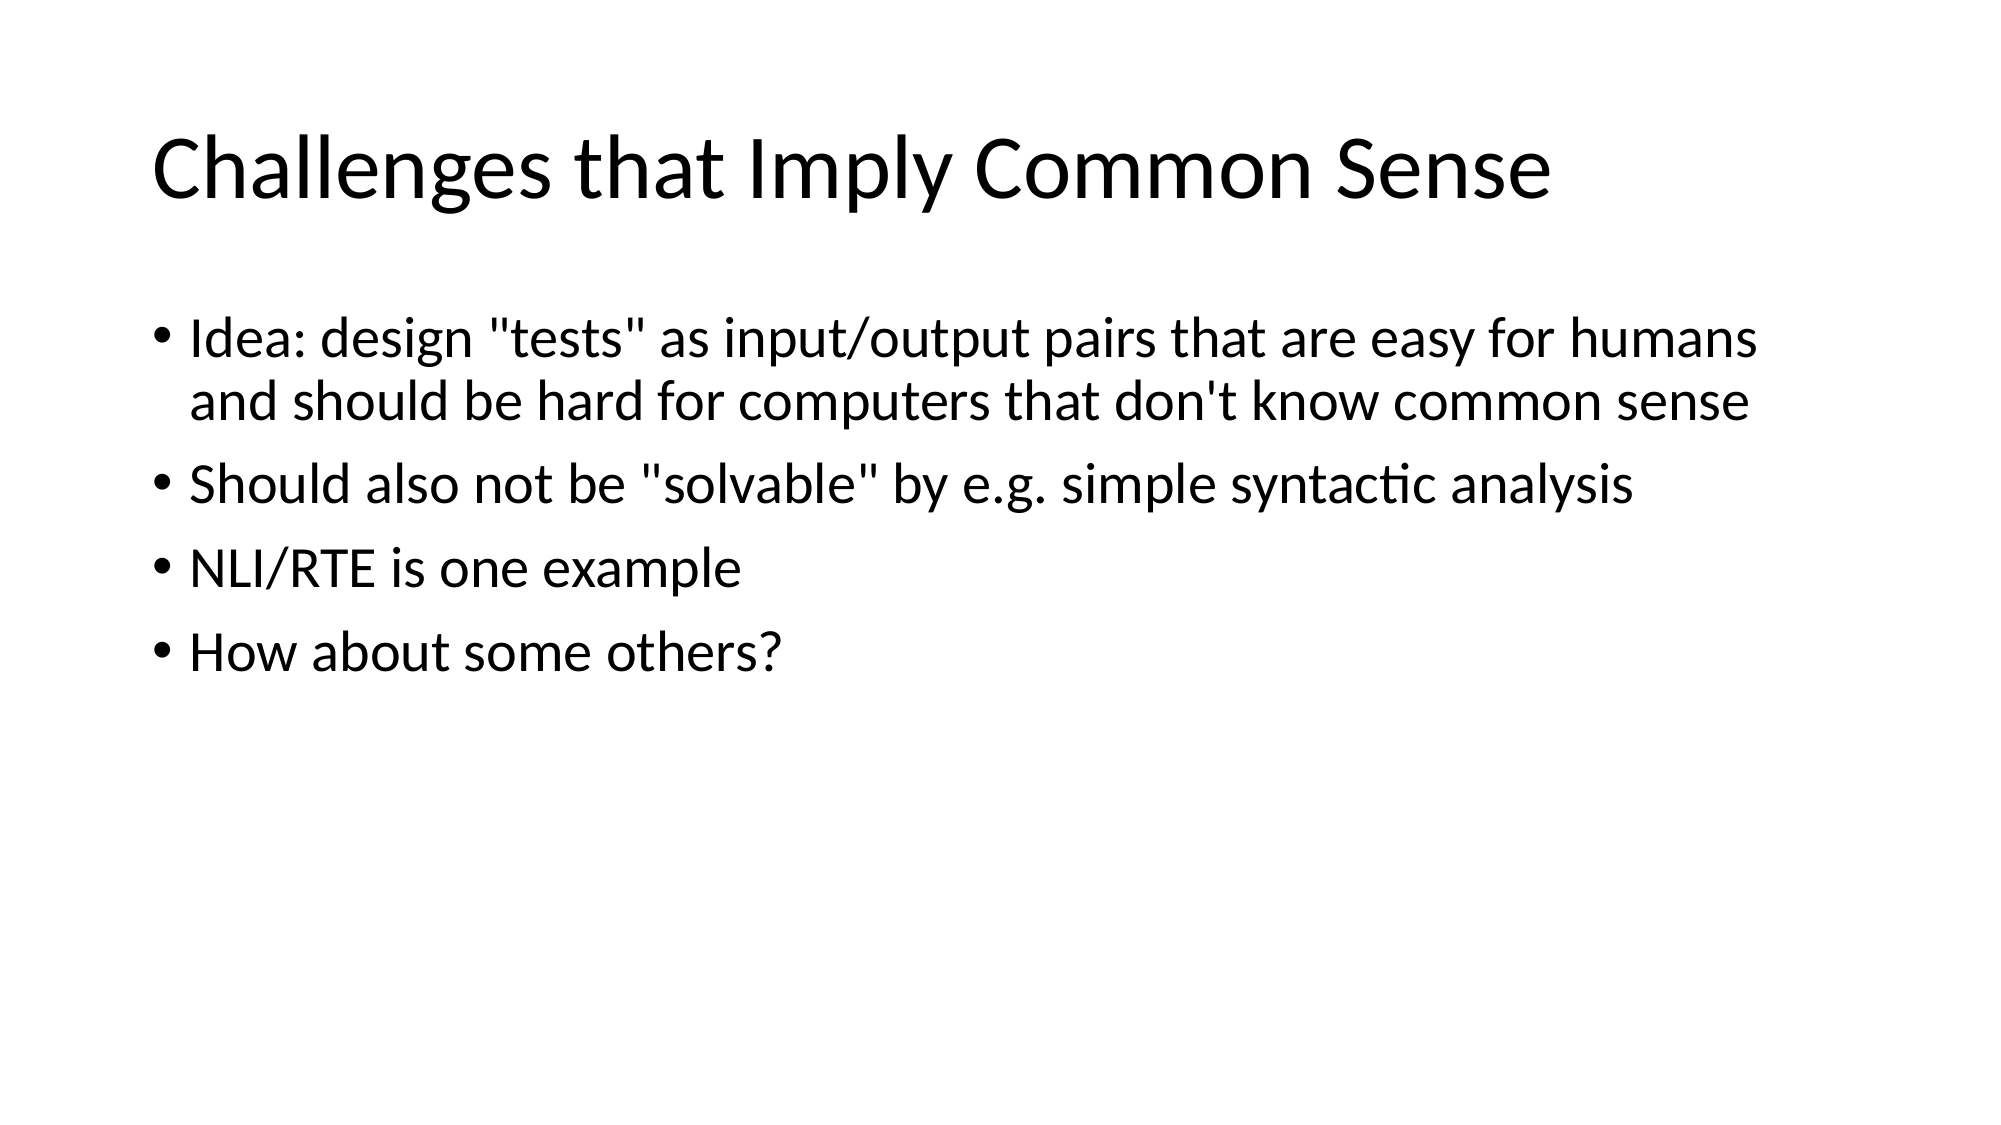

# Challenges that Imply Common Sense
Idea: design "tests" as input/output pairs that are easy for humans and should be hard for computers that don't know common sense
Should also not be "solvable" by e.g. simple syntactic analysis
NLI/RTE is one example
How about some others?